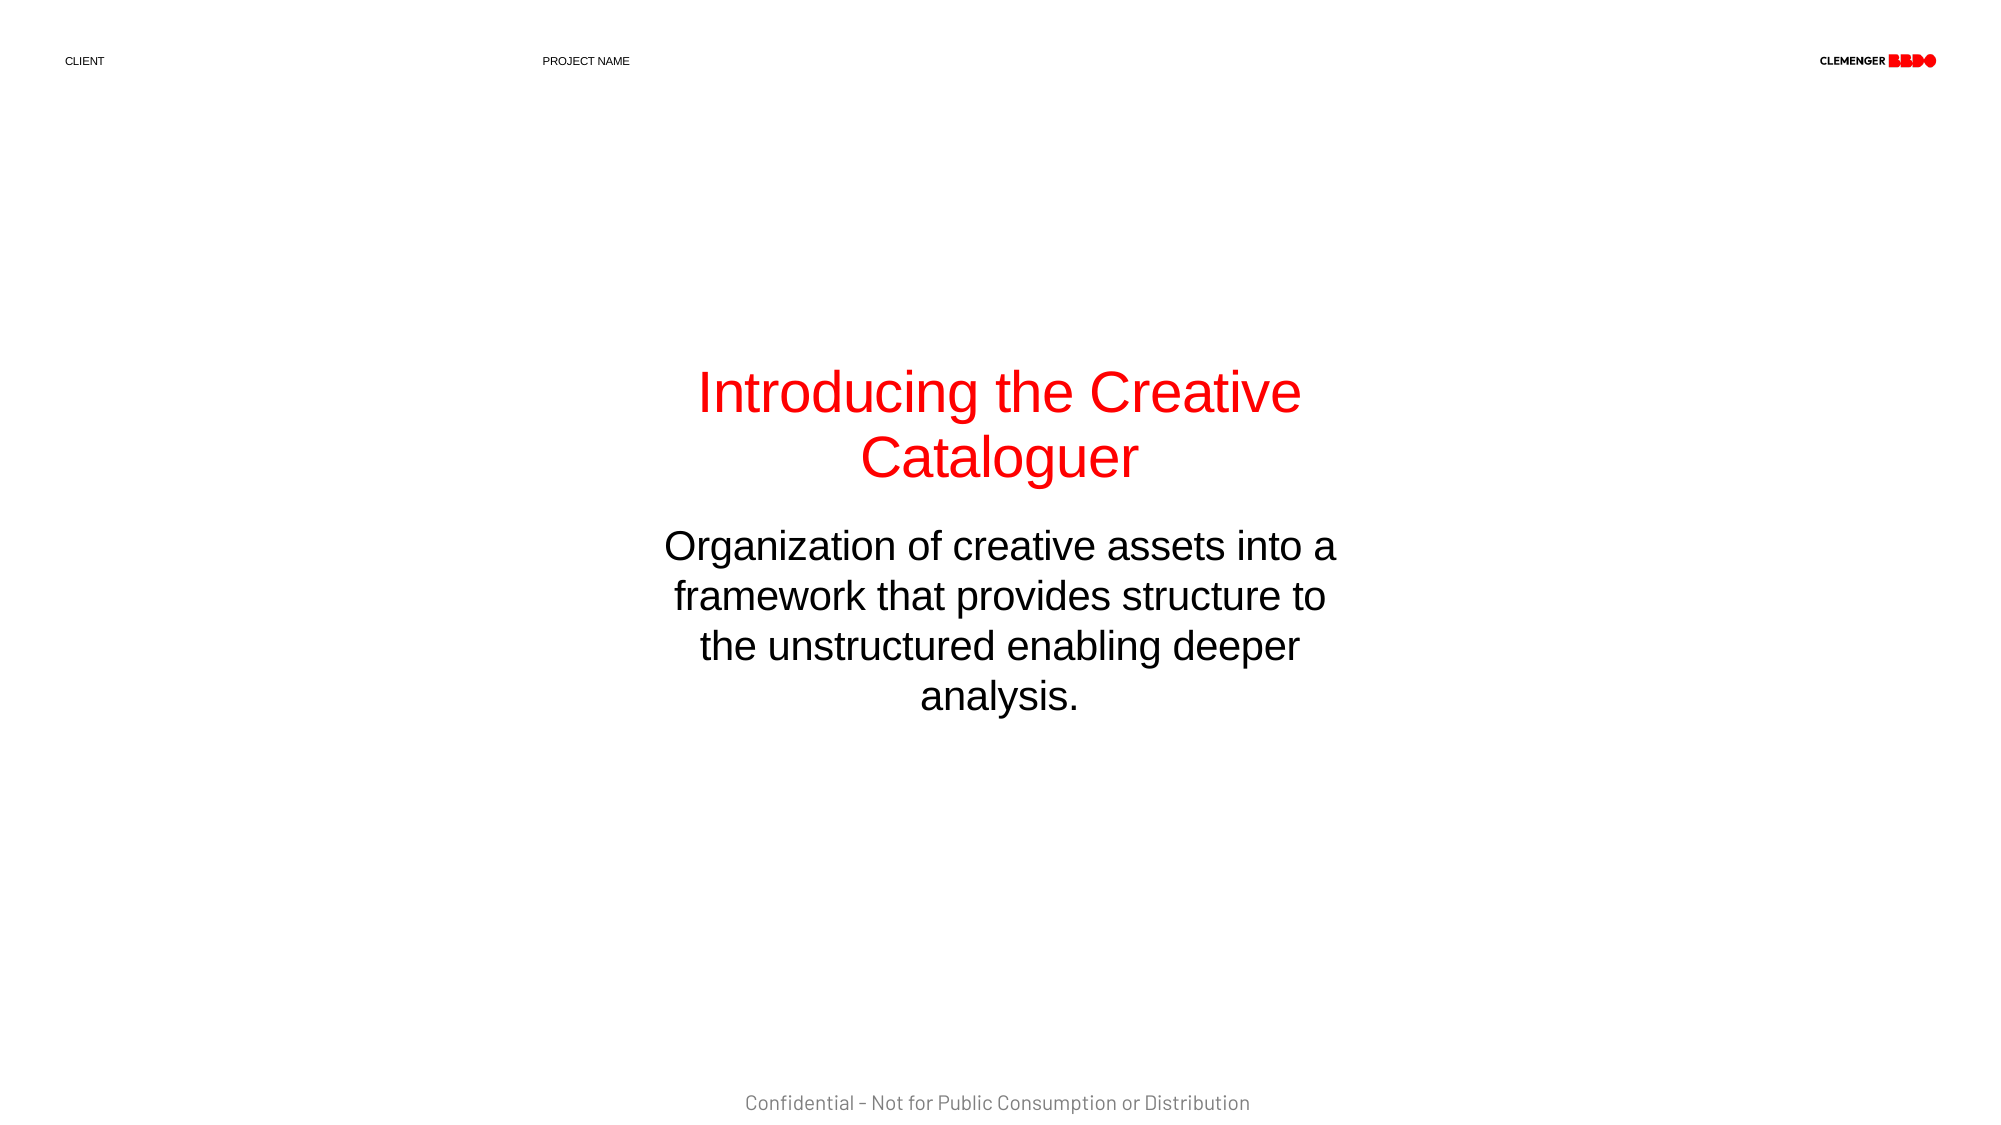

Client
Project Name
Introducing the Creative Cataloguer
Organization of creative assets into a framework that provides structure to the unstructured enabling deeper analysis.